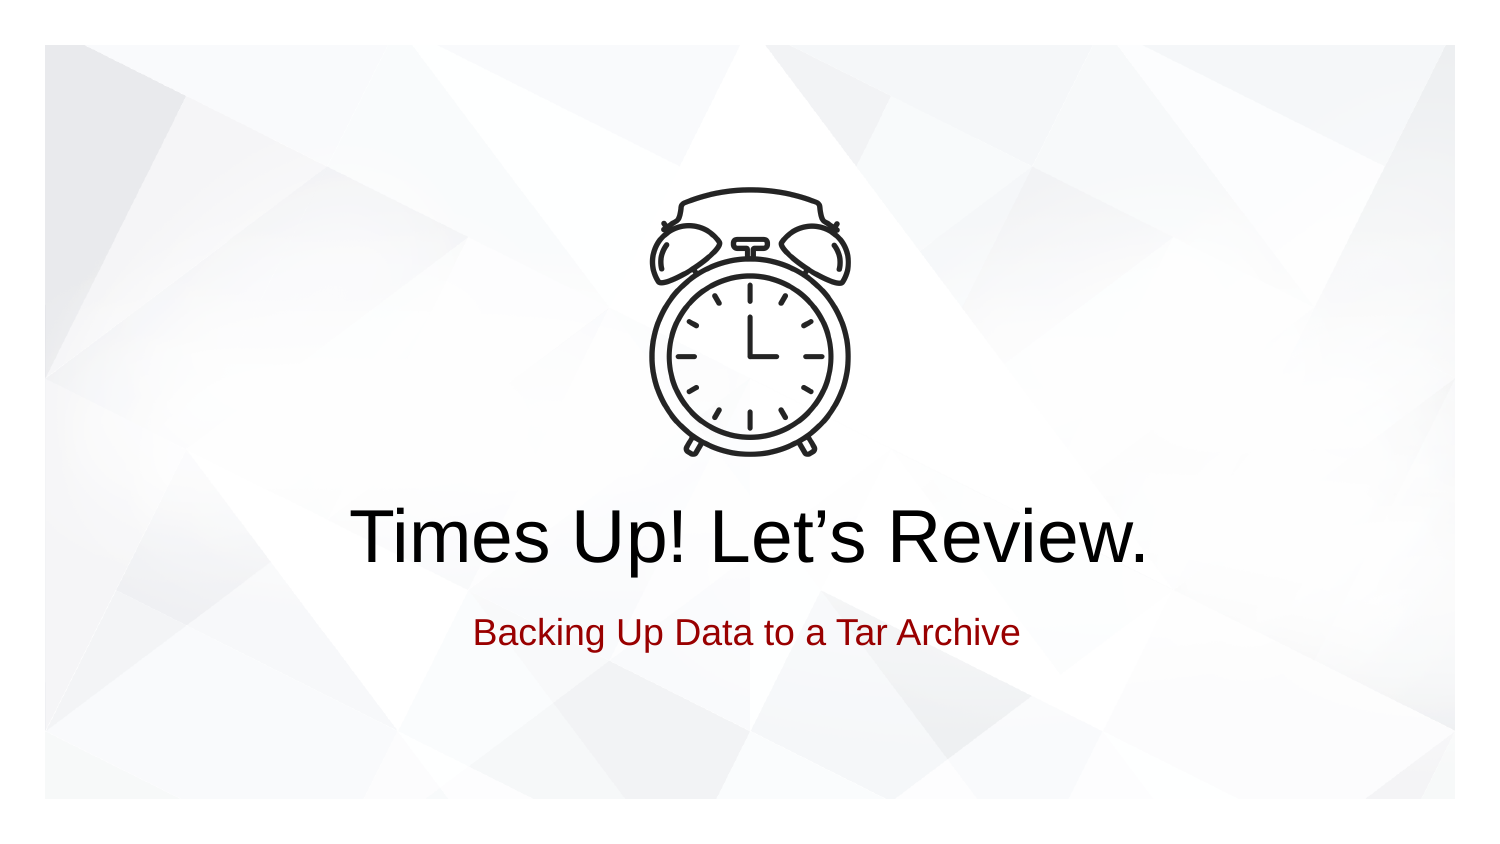

Backing Up Data to a Tar Archive